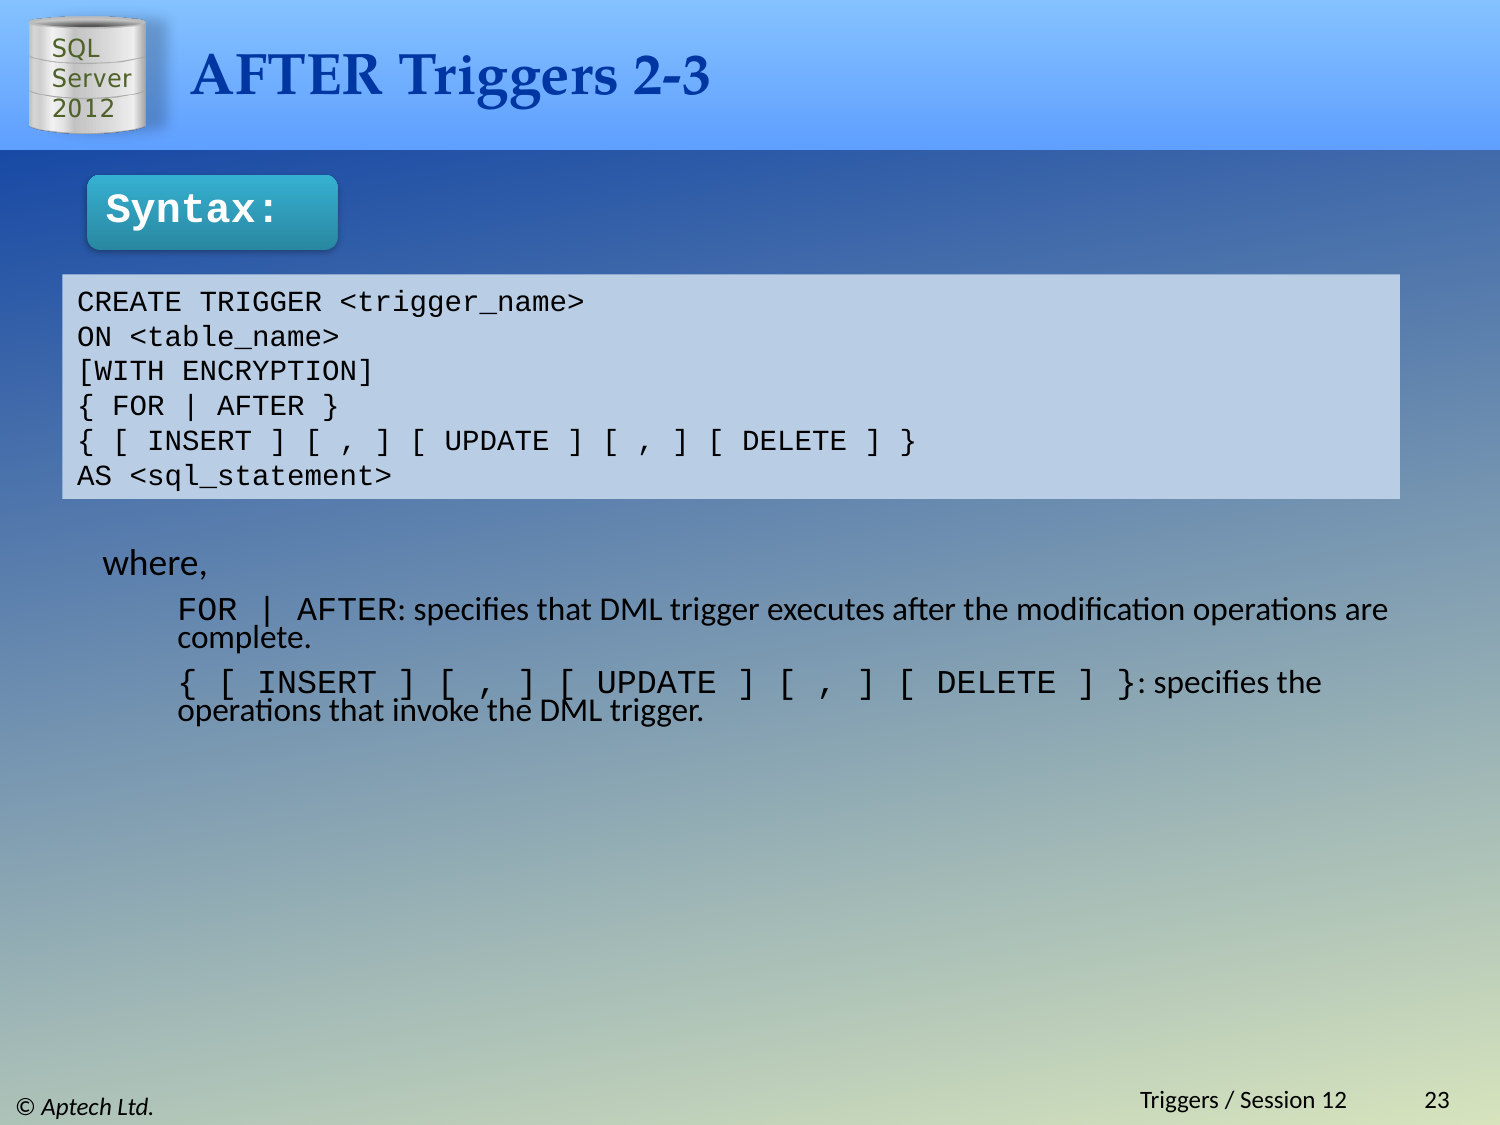

# AFTER Triggers 2-3
Syntax:
CREATE TRIGGER <trigger_name>
ON <table_name>
[WITH ENCRYPTION]
{ FOR | AFTER }
{ [ INSERT ] [ , ] [ UPDATE ] [ , ] [ DELETE ] }
AS <sql_statement>
where,
FOR | AFTER: specifies that DML trigger executes after the modification operations are complete.
{ [ INSERT ] [ , ] [ UPDATE ] [ , ] [ DELETE ] }: specifies the operations that invoke the DML trigger.
Triggers / Session 12
23